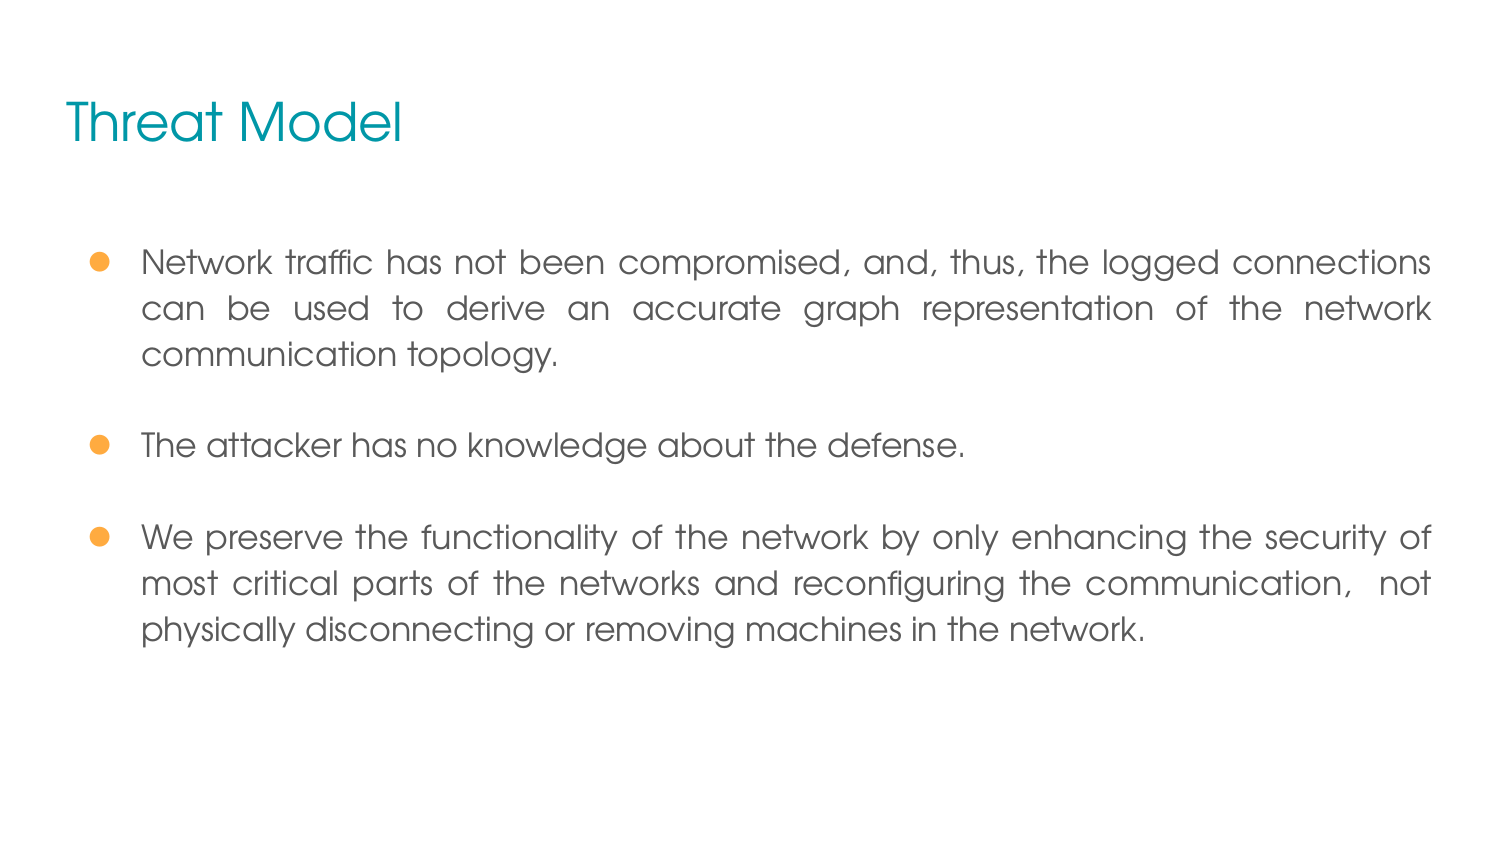

# Threat Model

Network traffic has not been compromised, and, thus, the logged connections can be used to derive an accurate graph representation of the network communication topology.

The attacker has no knowledge about the defense.

We preserve the functionality of the network by only enhancing the security of most critical parts of the networks and reconfiguring the communication,  not physically disconnecting or removing machines in the network.